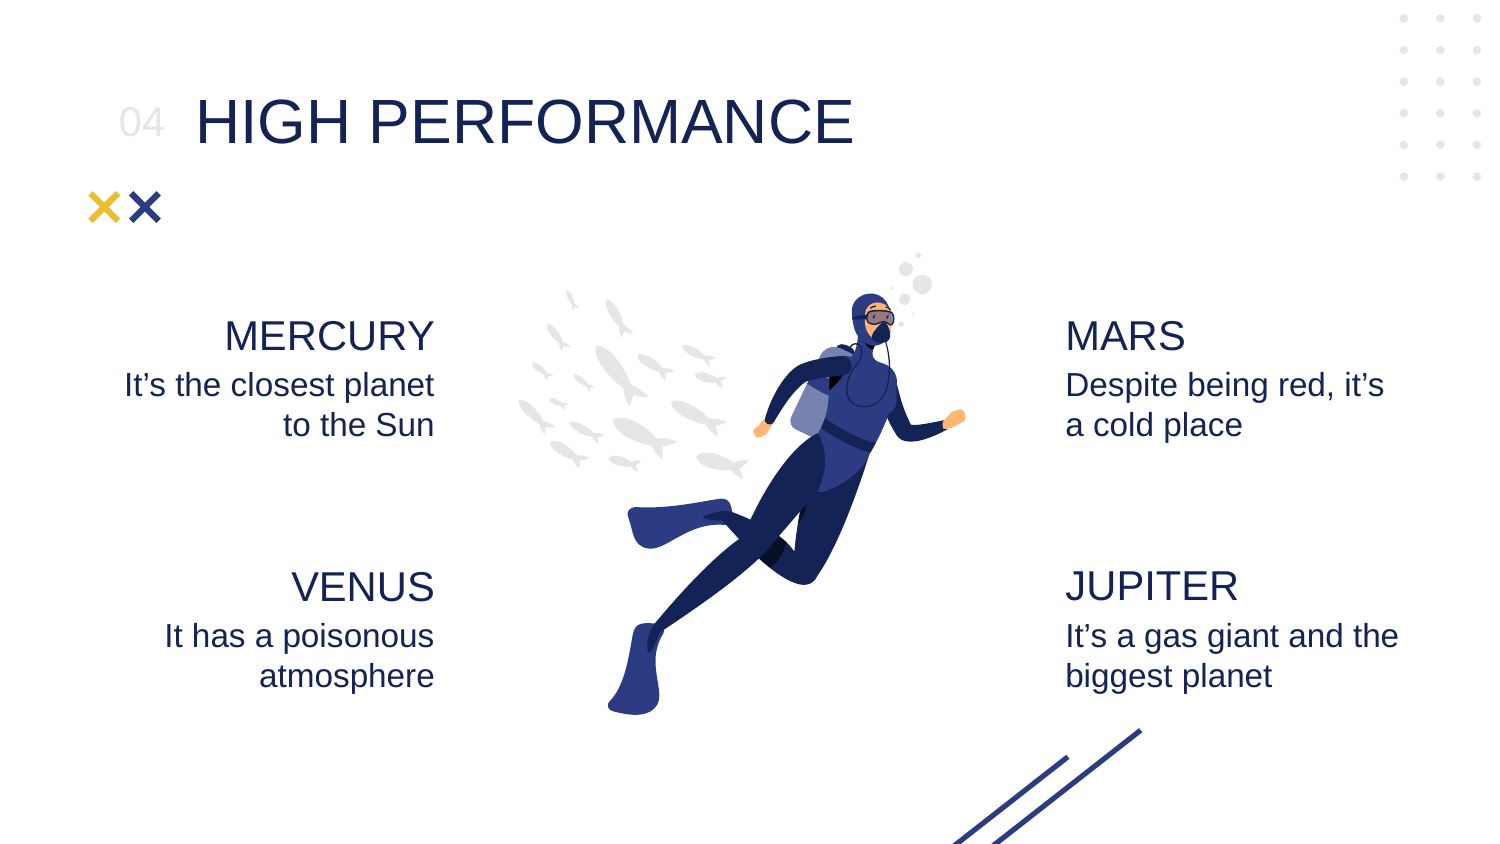

04
# HIGH PERFORMANCE

MARS
MERCURY

It’s the closest planet to the Sun
Despite being red, it’s a cold place
JUPITER
VENUS
It has a poisonous atmosphere
It’s a gas giant and the biggest planet